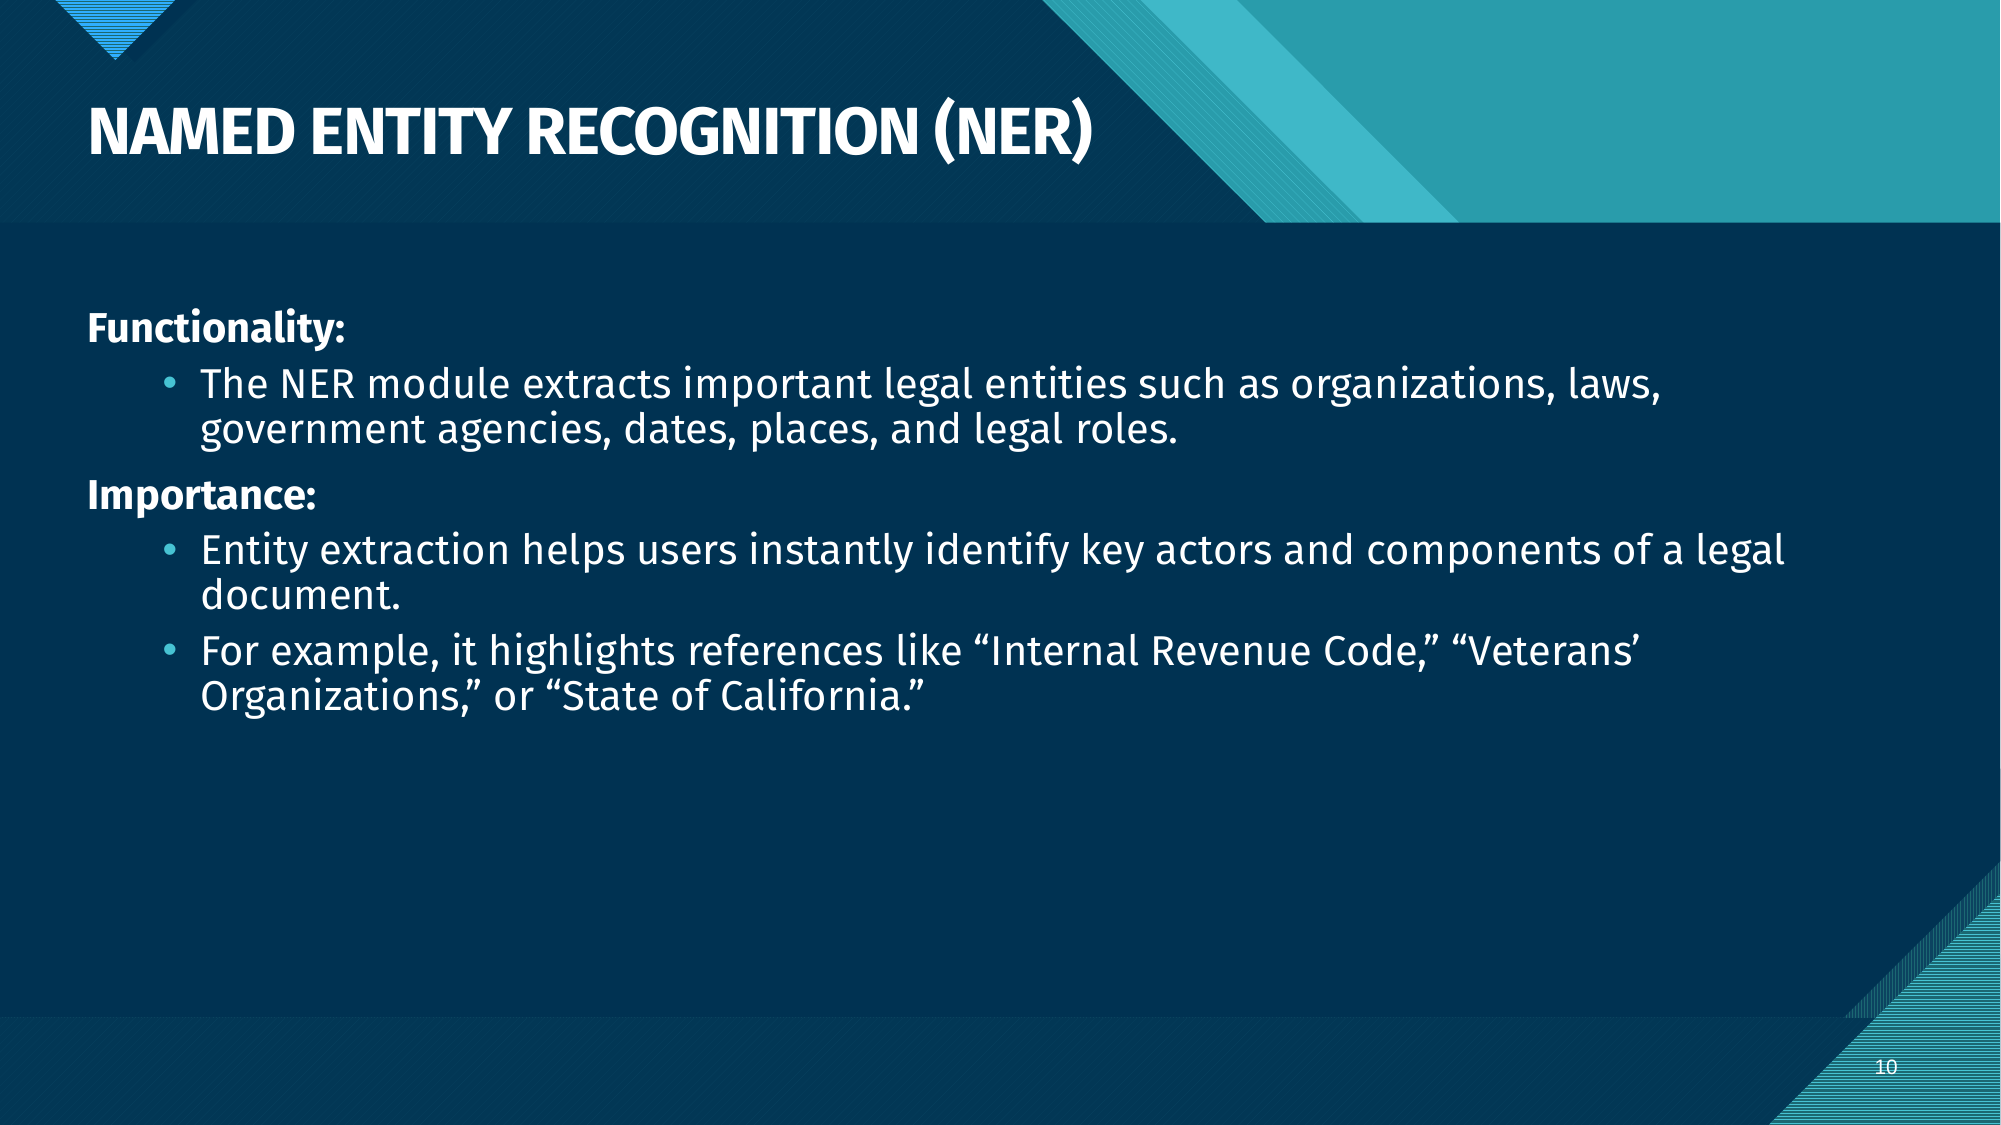

# NAMED ENTITY RECOGNITION (NER)
Functionality:
The NER module extracts important legal entities such as organizations, laws, government agencies, dates, places, and legal roles.
Importance:
Entity extraction helps users instantly identify key actors and components of a legal document.
For example, it highlights references like “Internal Revenue Code,” “Veterans’ Organizations,” or “State of California.”
10